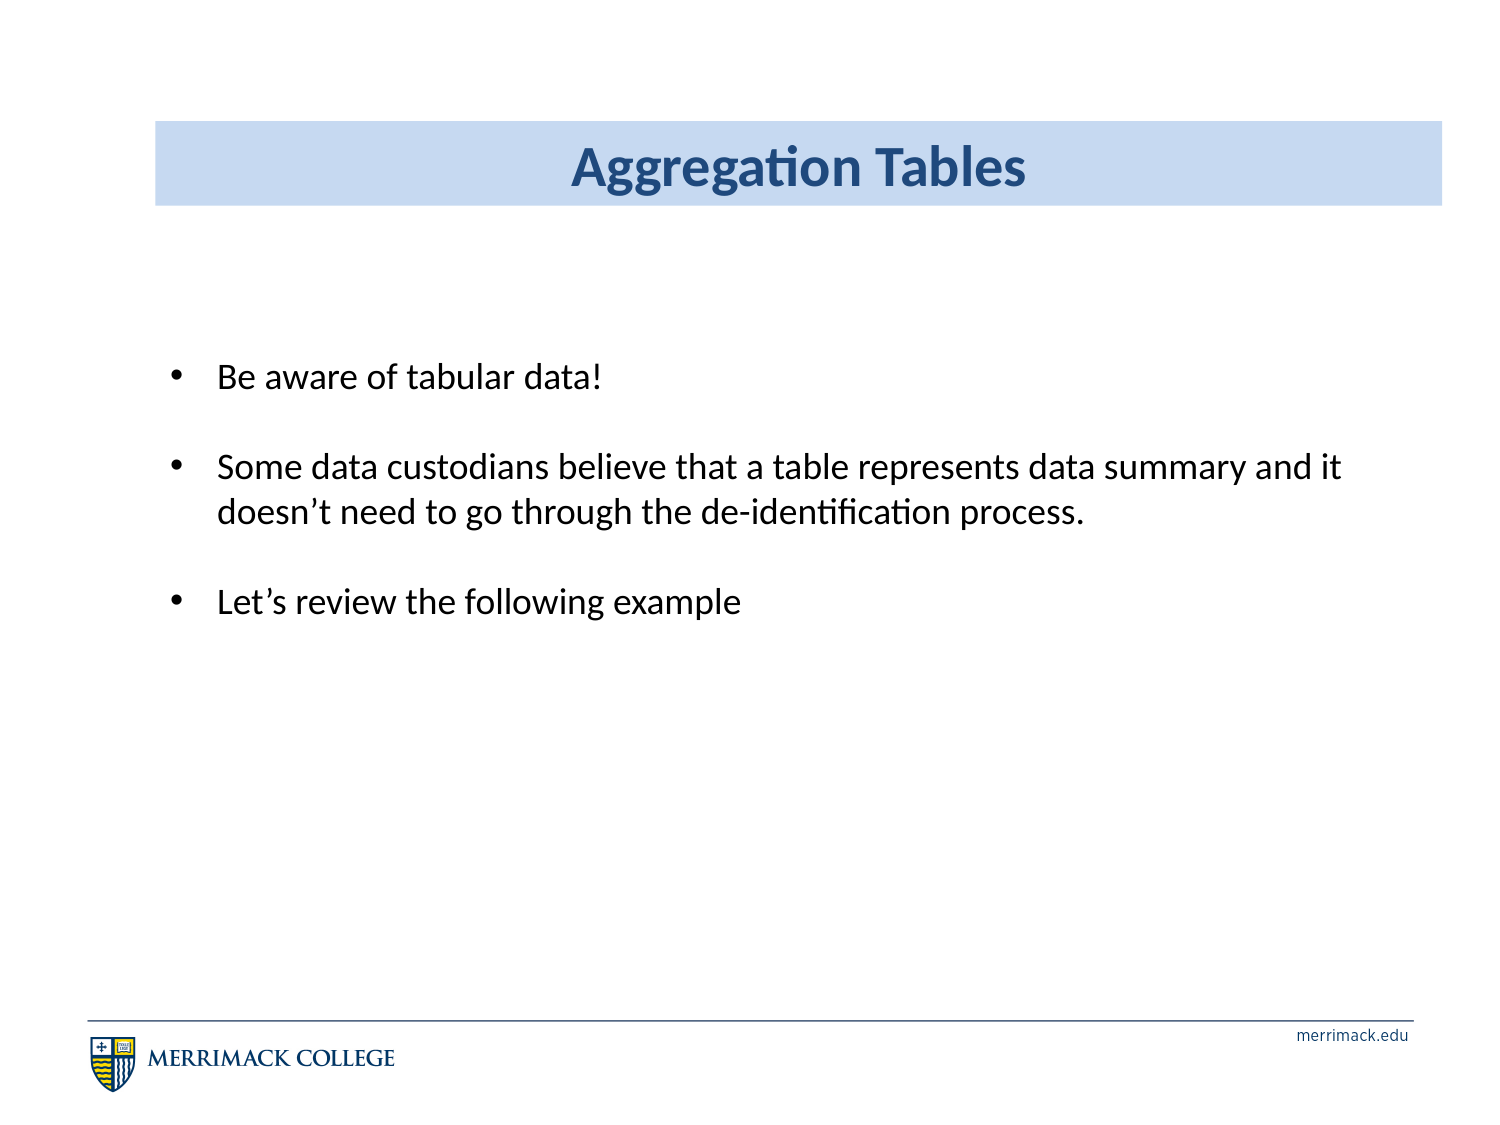

Aggregation Tables
Be aware of tabular data!

Some data custodians believe that a table represents data summary and it doesn’t need to go through the de-identification process.

Let’s review the following example